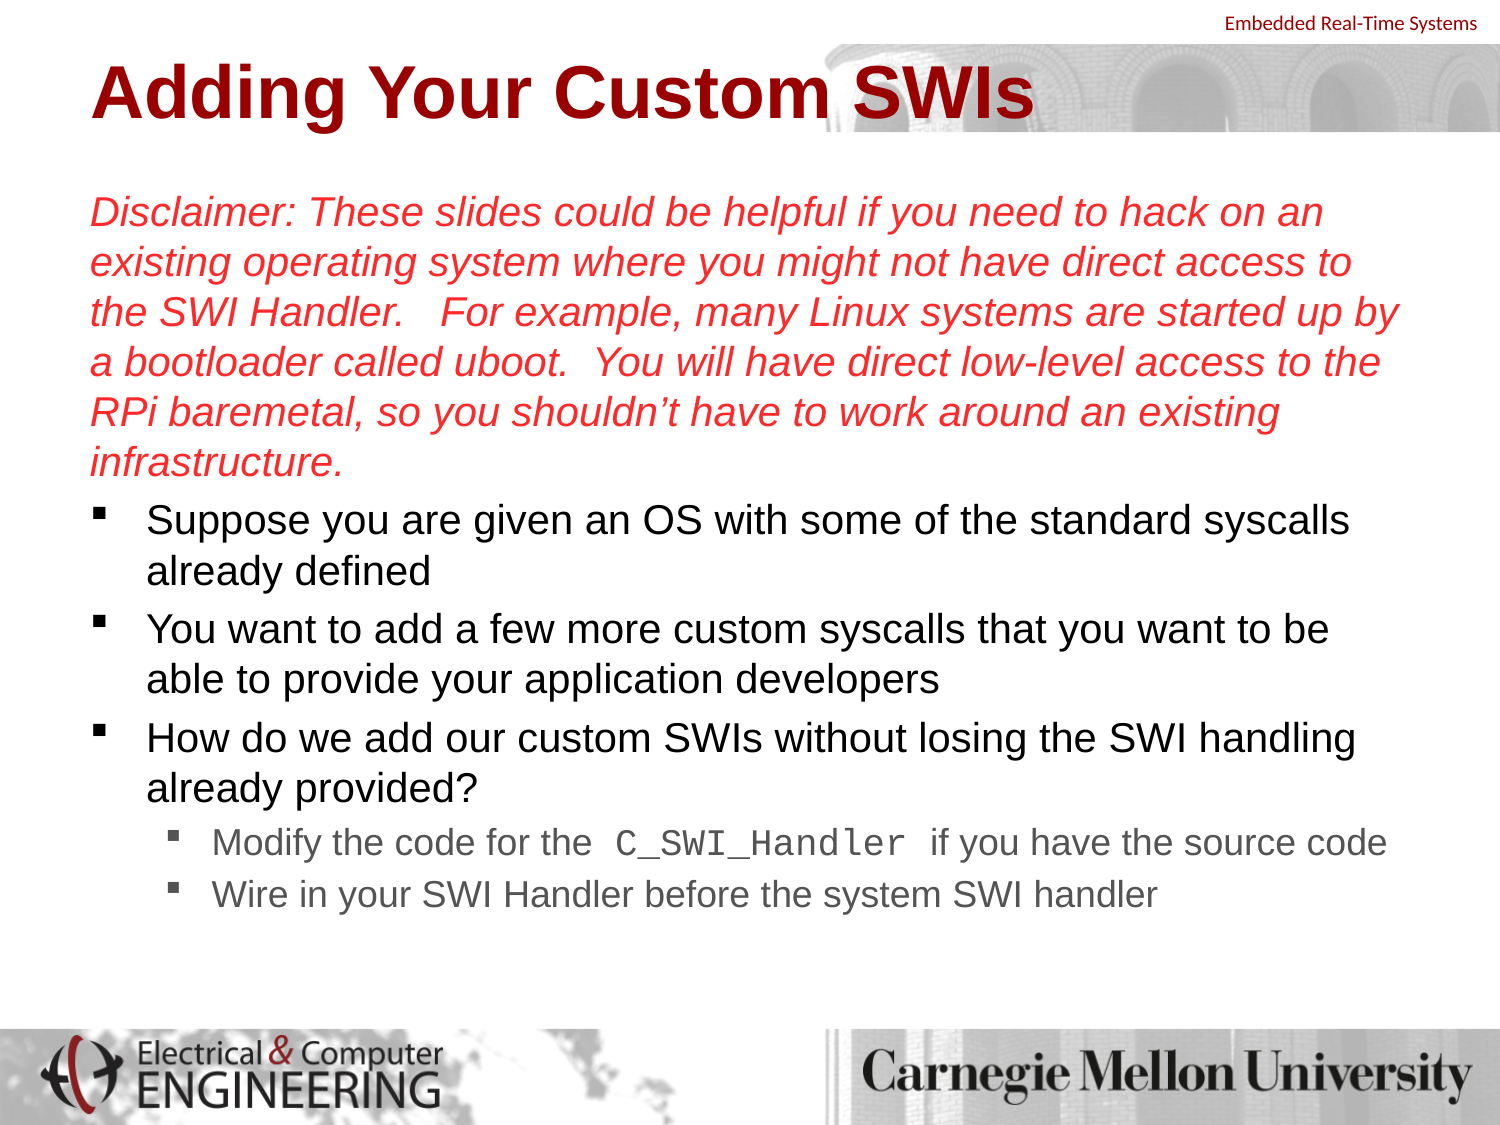

# Adding Your Custom SWIs
Disclaimer: These slides could be helpful if you need to hack on an existing operating system where you might not have direct access to the SWI Handler.   For example, many Linux systems are started up by a bootloader called uboot.  You will have direct low-level access to the RPi baremetal, so you shouldn’t have to work around an existing infrastructure.
Suppose you are given an OS with some of the standard syscalls already defined
You want to add a few more custom syscalls that you want to be able to provide your application developers
How do we add our custom SWIs without losing the SWI handling already provided?
Modify the code for the C_SWI_Handler if you have the source code
Wire in your SWI Handler before the system SWI handler